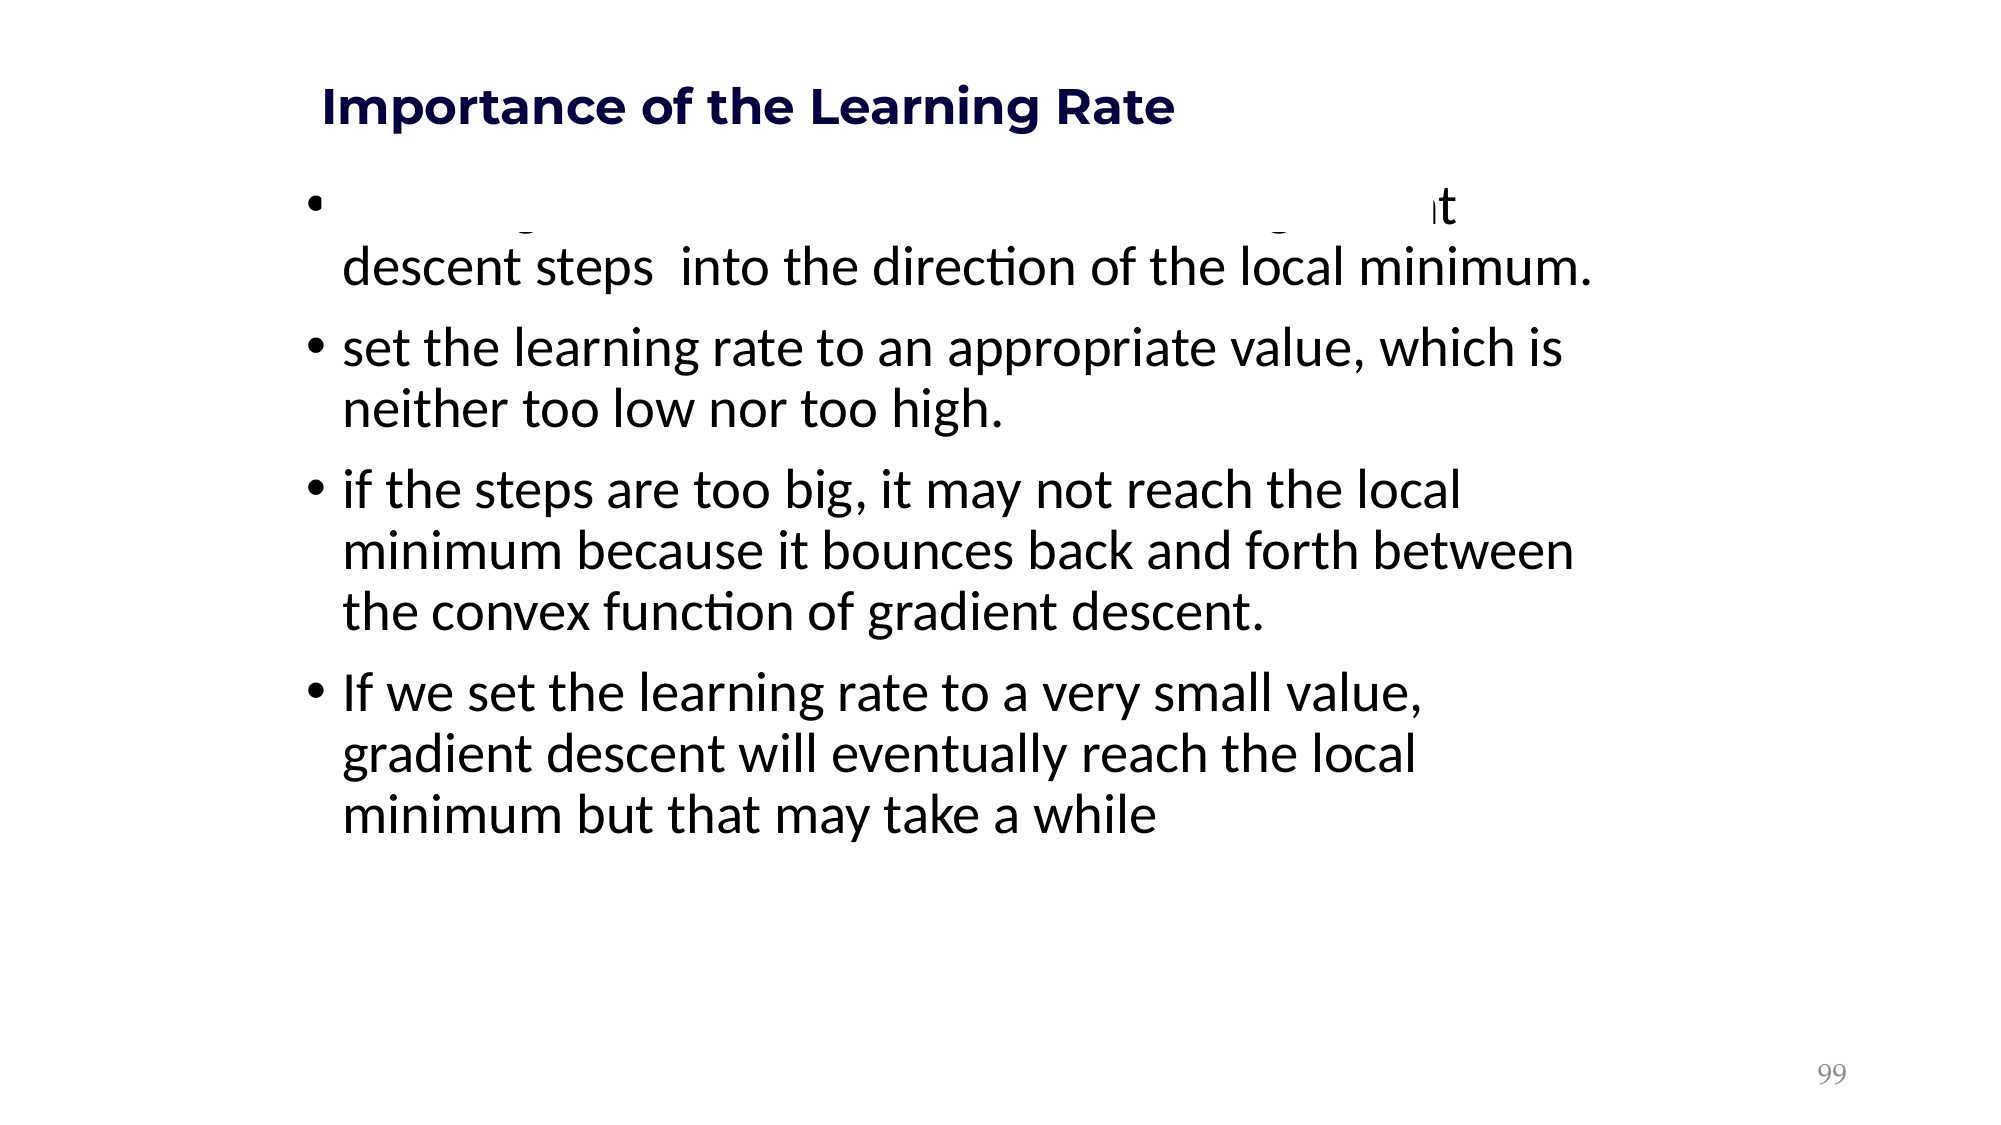

# Importance of the Learning Rate
Learning rate determines the size of the gradient descent steps  into the direction of the local minimum.
set the learning rate to an appropriate value, which is neither too low nor too high.
if the steps are too big, it may not reach the local minimum because it bounces back and forth between the convex function of gradient descent.
If we set the learning rate to a very small value, gradient descent will eventually reach the local minimum but that may take a while

99